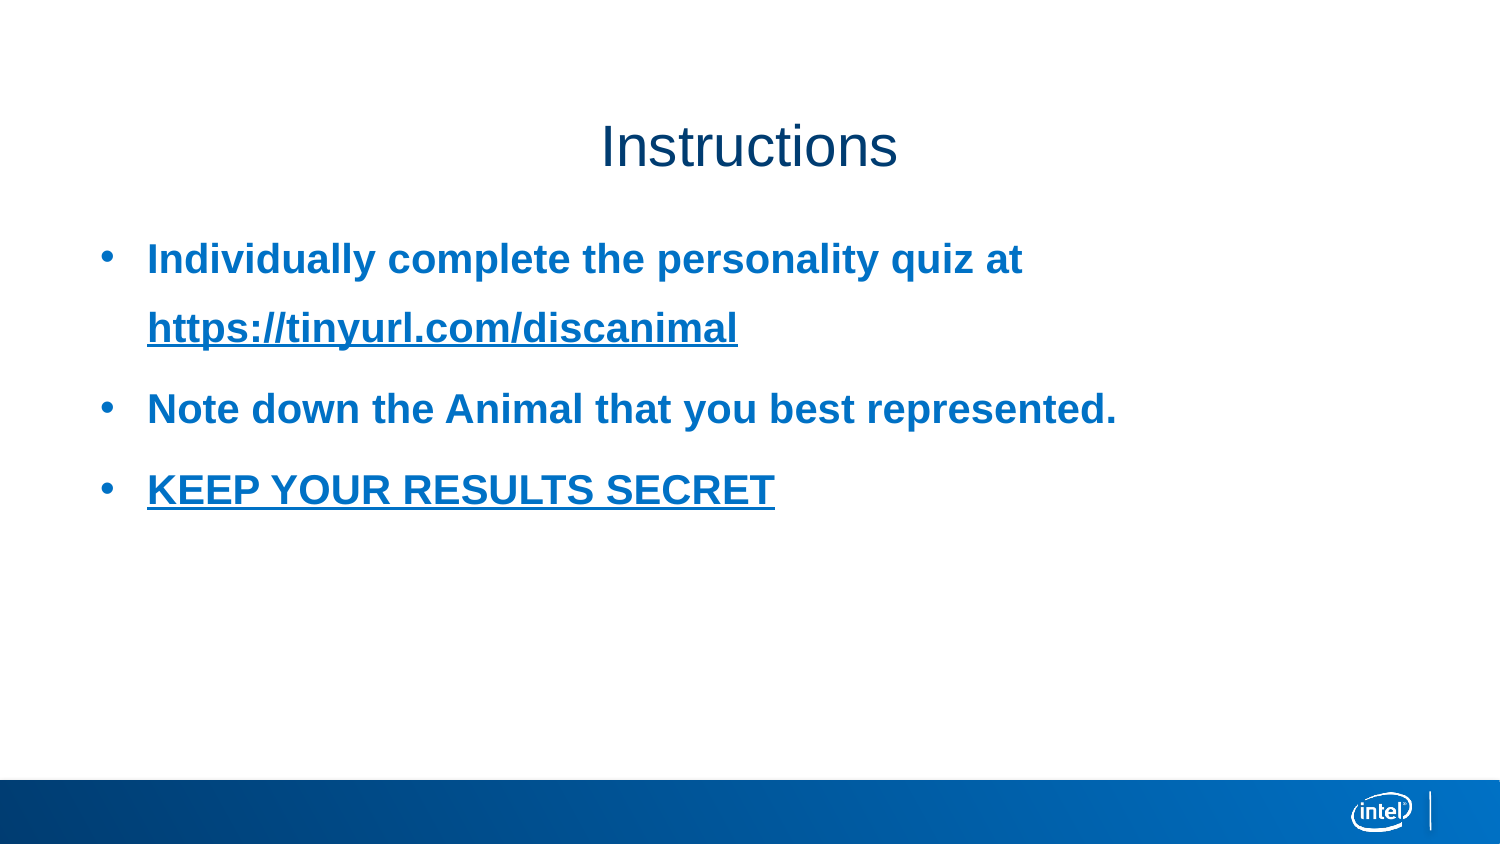

# Instructions
Individually complete the personality quiz at https://tinyurl.com/discanimal
Note down the Animal that you best represented.
KEEP YOUR RESULTS SECRET